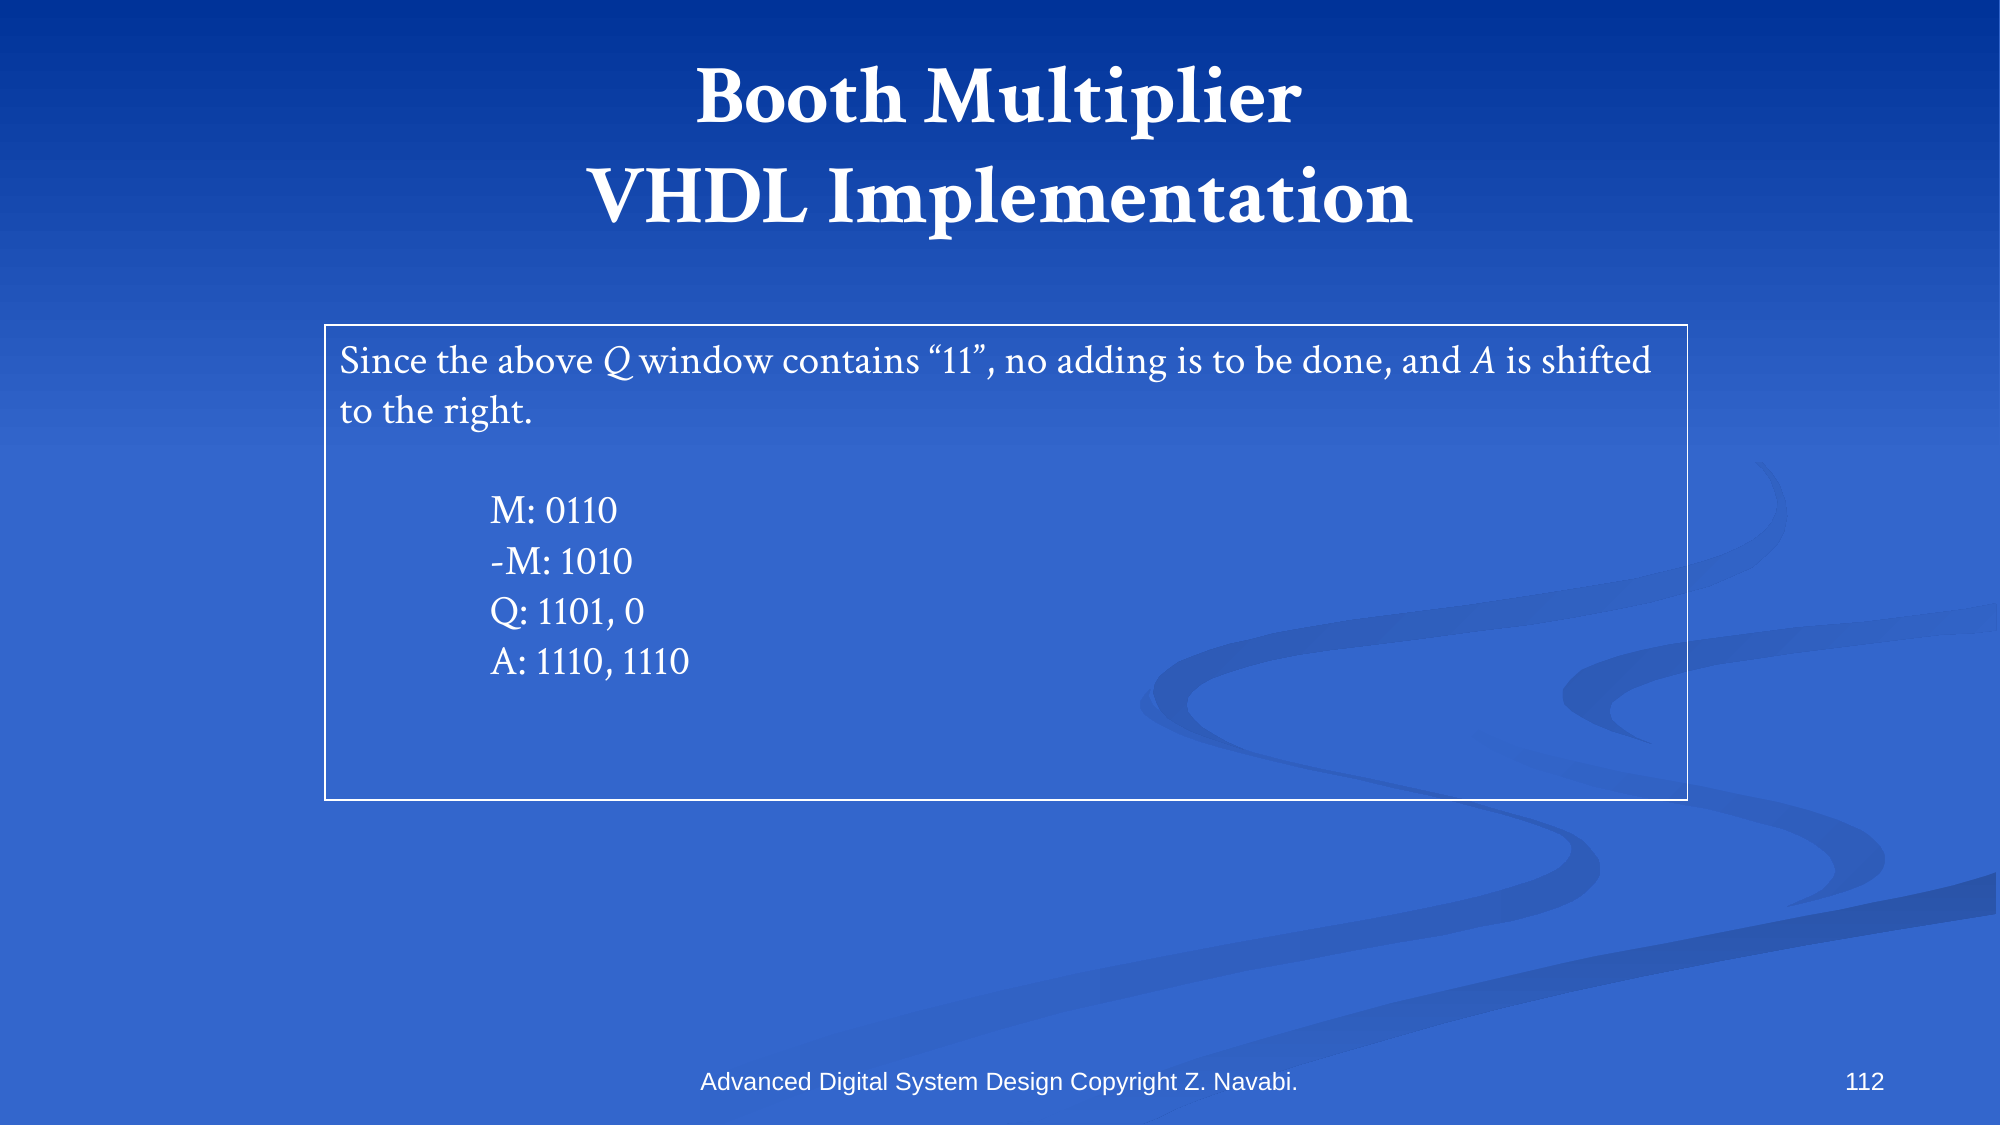

# Booth Multiplier VHDL Implementation
Since the above Q window contains “11”, no adding is to be done, and A is shifted to the right.

	M: 0110
	-M: 1010
	Q: 1101, 0
	A: 1110, 1110

Advanced Digital System Design Copyright Z. Navabi.
112